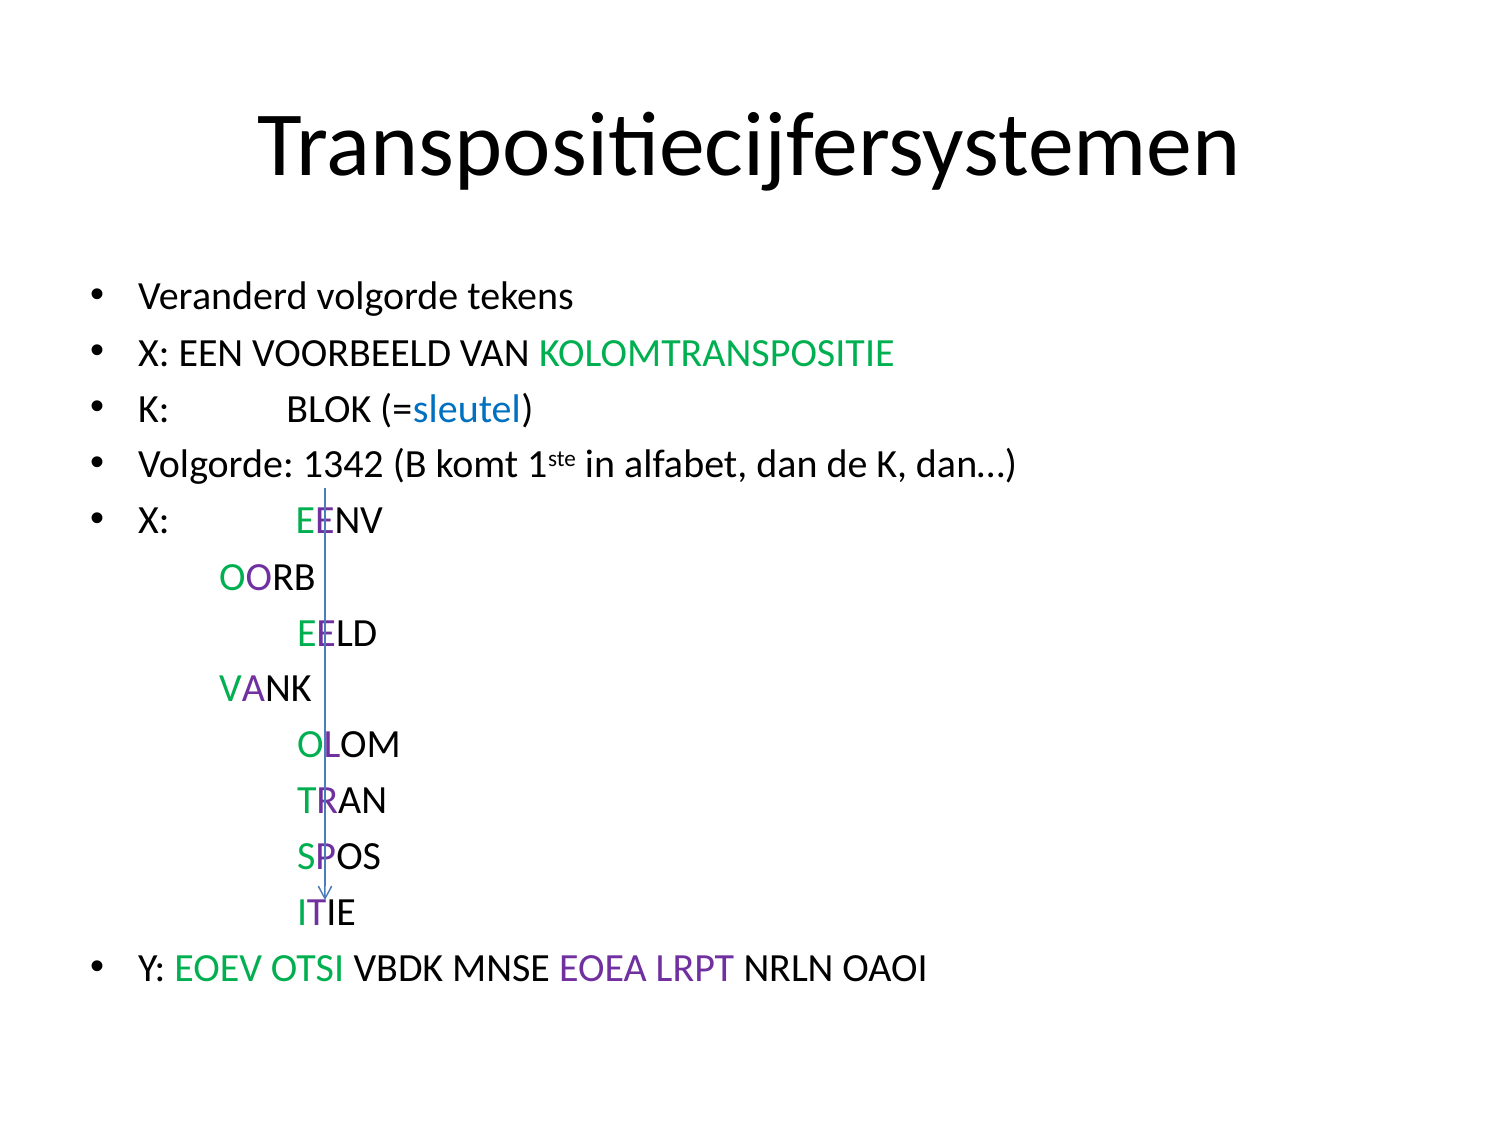

# Transpositiecijfersystemen
Veranderd volgorde tekens
X: EEN VOORBEELD VAN KOLOMTRANSPOSITIE
K:             BLOK (=sleutel)
Volgorde: 1342 (B komt 1ste in alfabet, dan de K, dan…)
X:              EENV
		         OORB
                       EELD
		         VANK
                       OLOM
                       TRAN
                       SPOS
                       ITIE
Y: EOEV OTSI VBDK MNSE EOEA LRPT NRLN OAOI